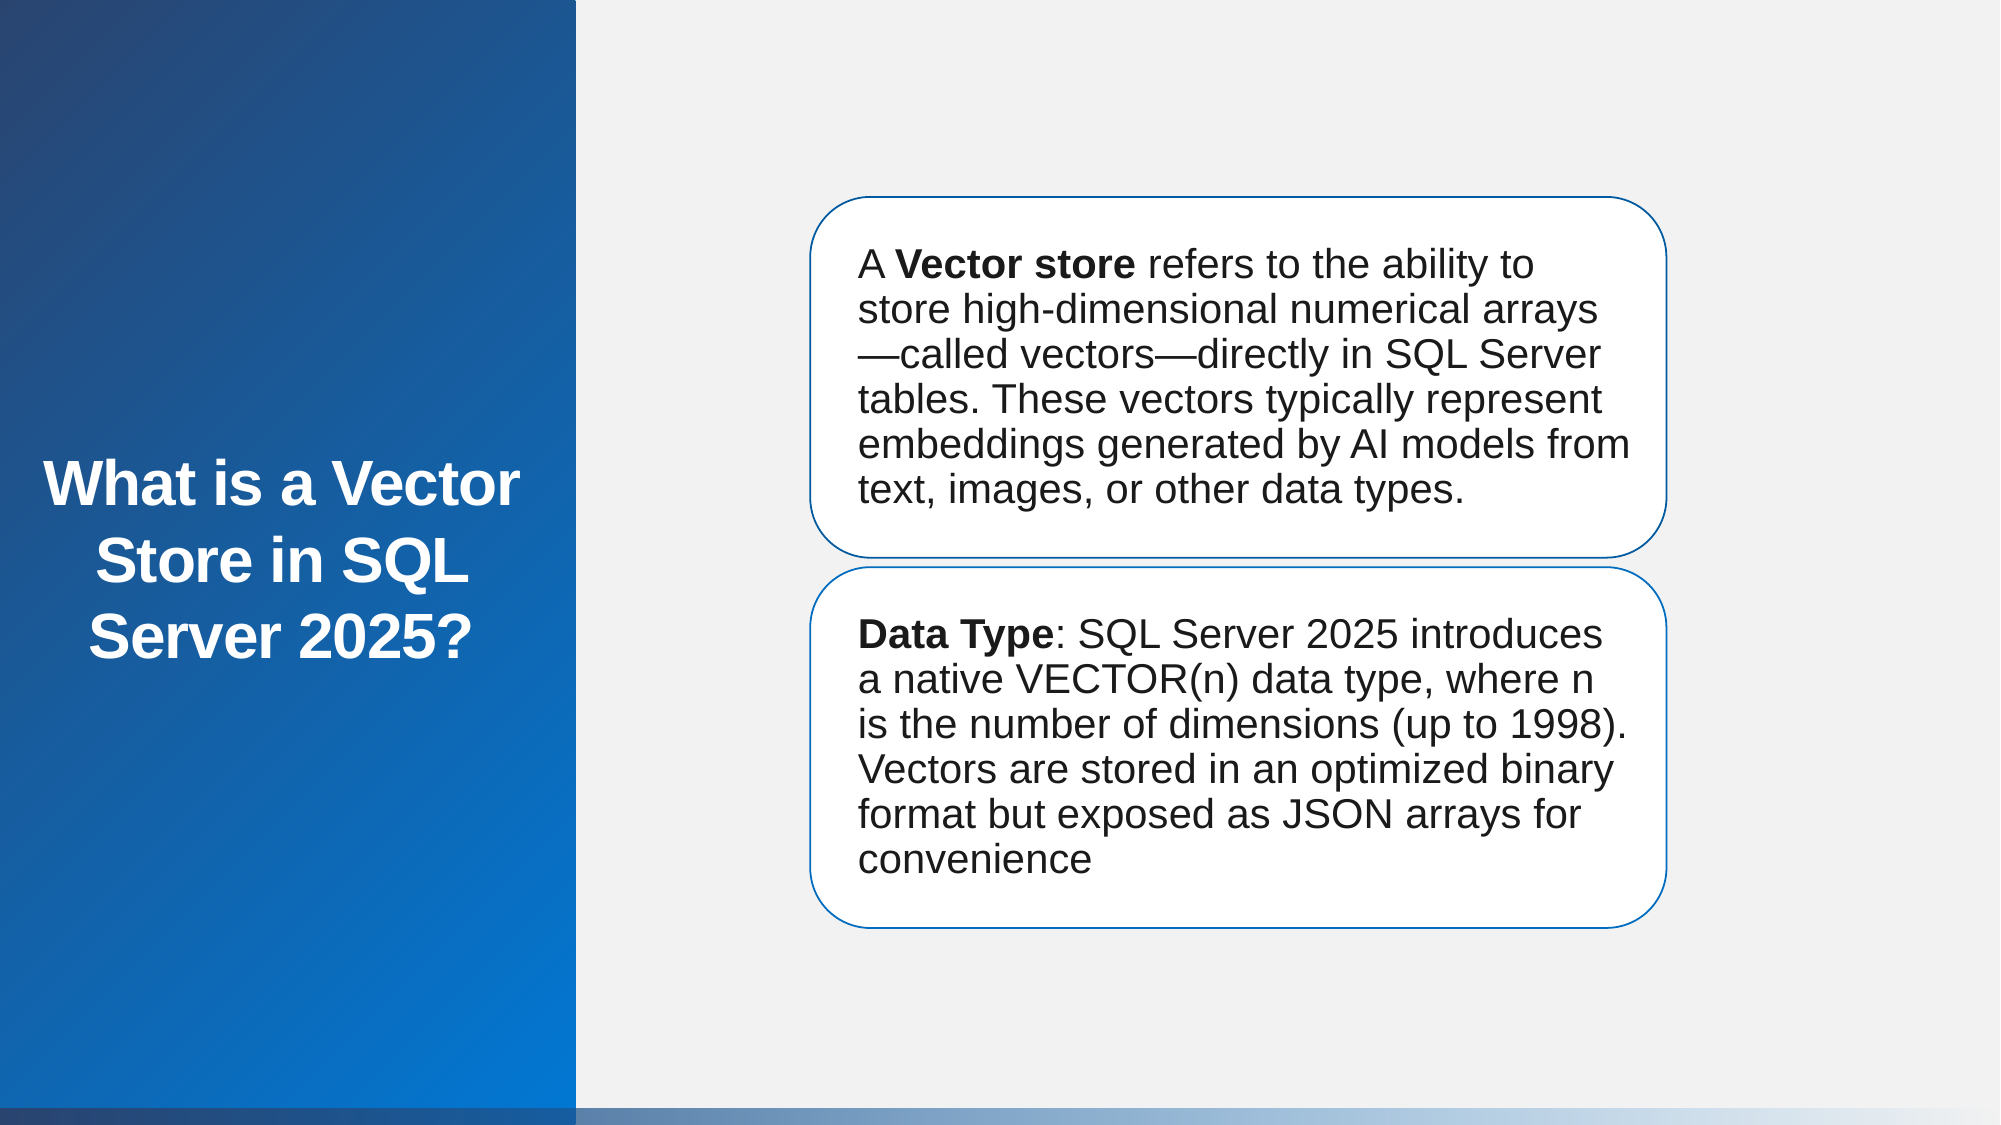

A Vector store refers to the ability to store high-dimensional numerical arrays—called vectors—directly in SQL Server tables. These vectors typically represent embeddings generated by AI models from text, images, or other data types.
Data Type: SQL Server 2025 introduces a native VECTOR(n) data type, where n is the number of dimensions (up to 1998). Vectors are stored in an optimized binary format but exposed as JSON arrays for convenience
# What is a Vector Store in SQL Server 2025?